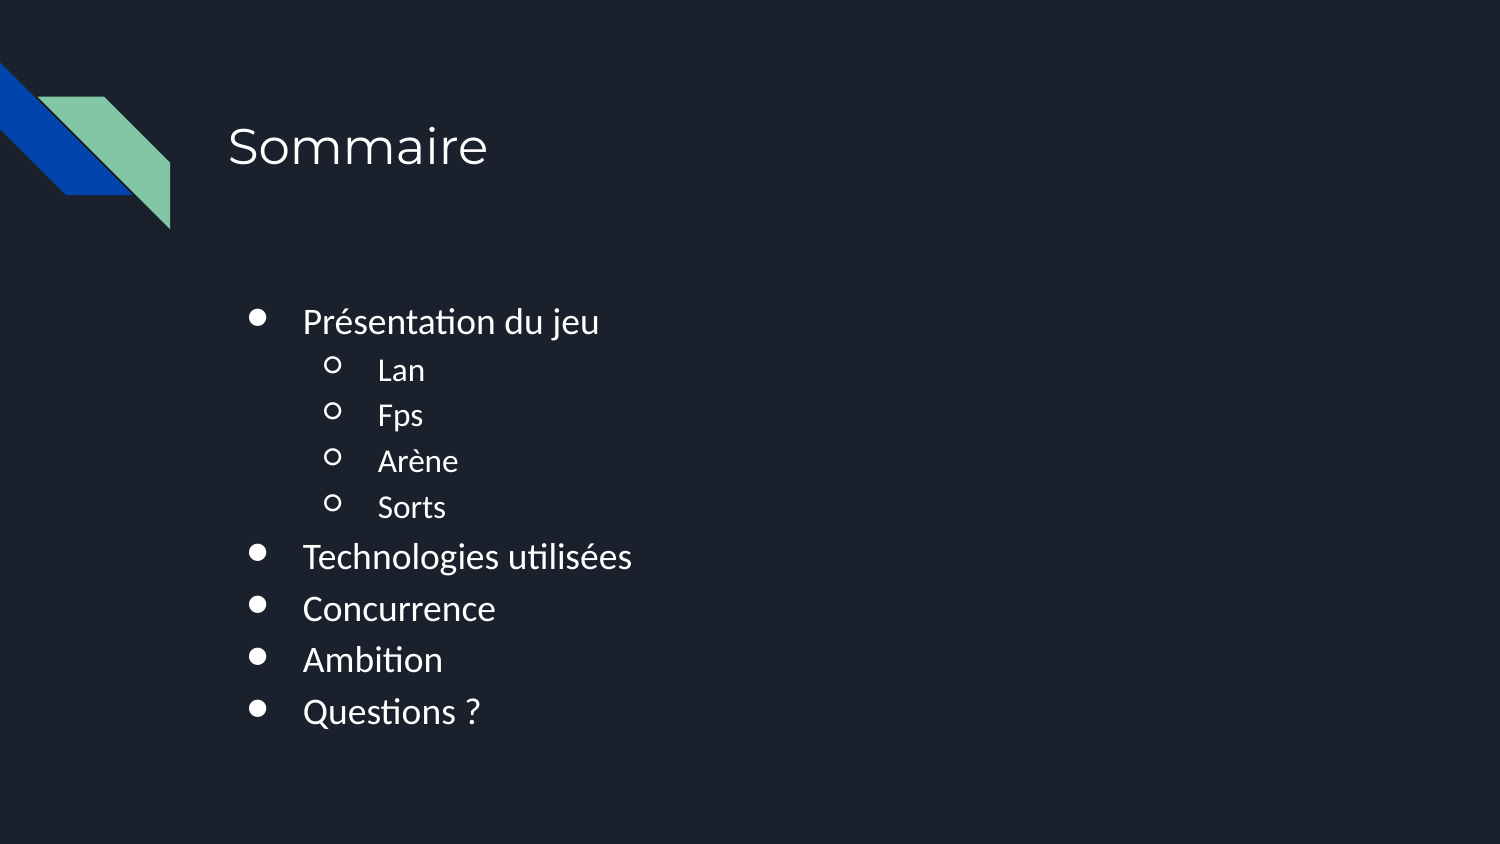

# Sommaire
Présentation du jeu
Lan
Fps
Arène
Sorts
Technologies utilisées
Concurrence
Ambition
Questions ?